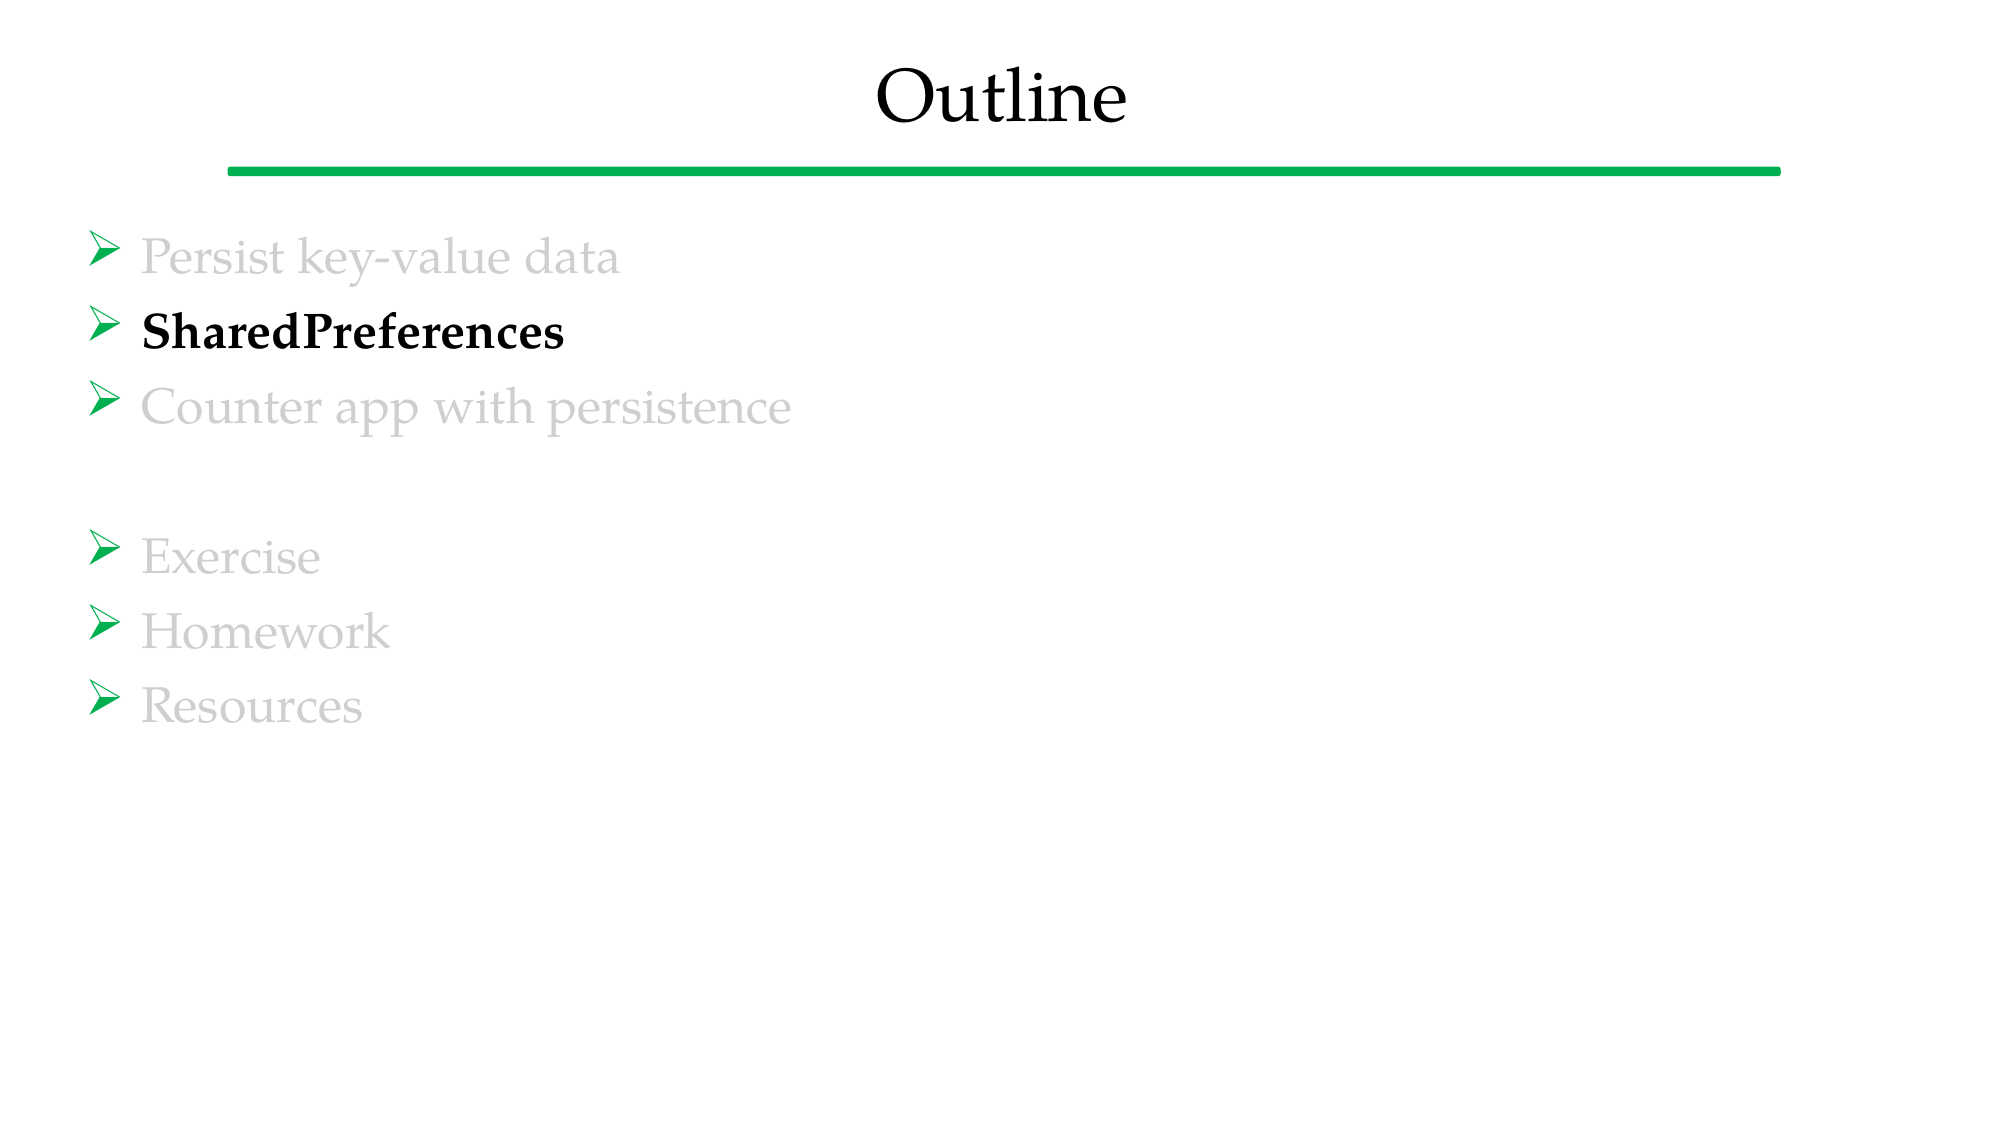

# Outline
Persist key-value data
SharedPreferences
Counter app with persistence

Exercise
Homework
Resources